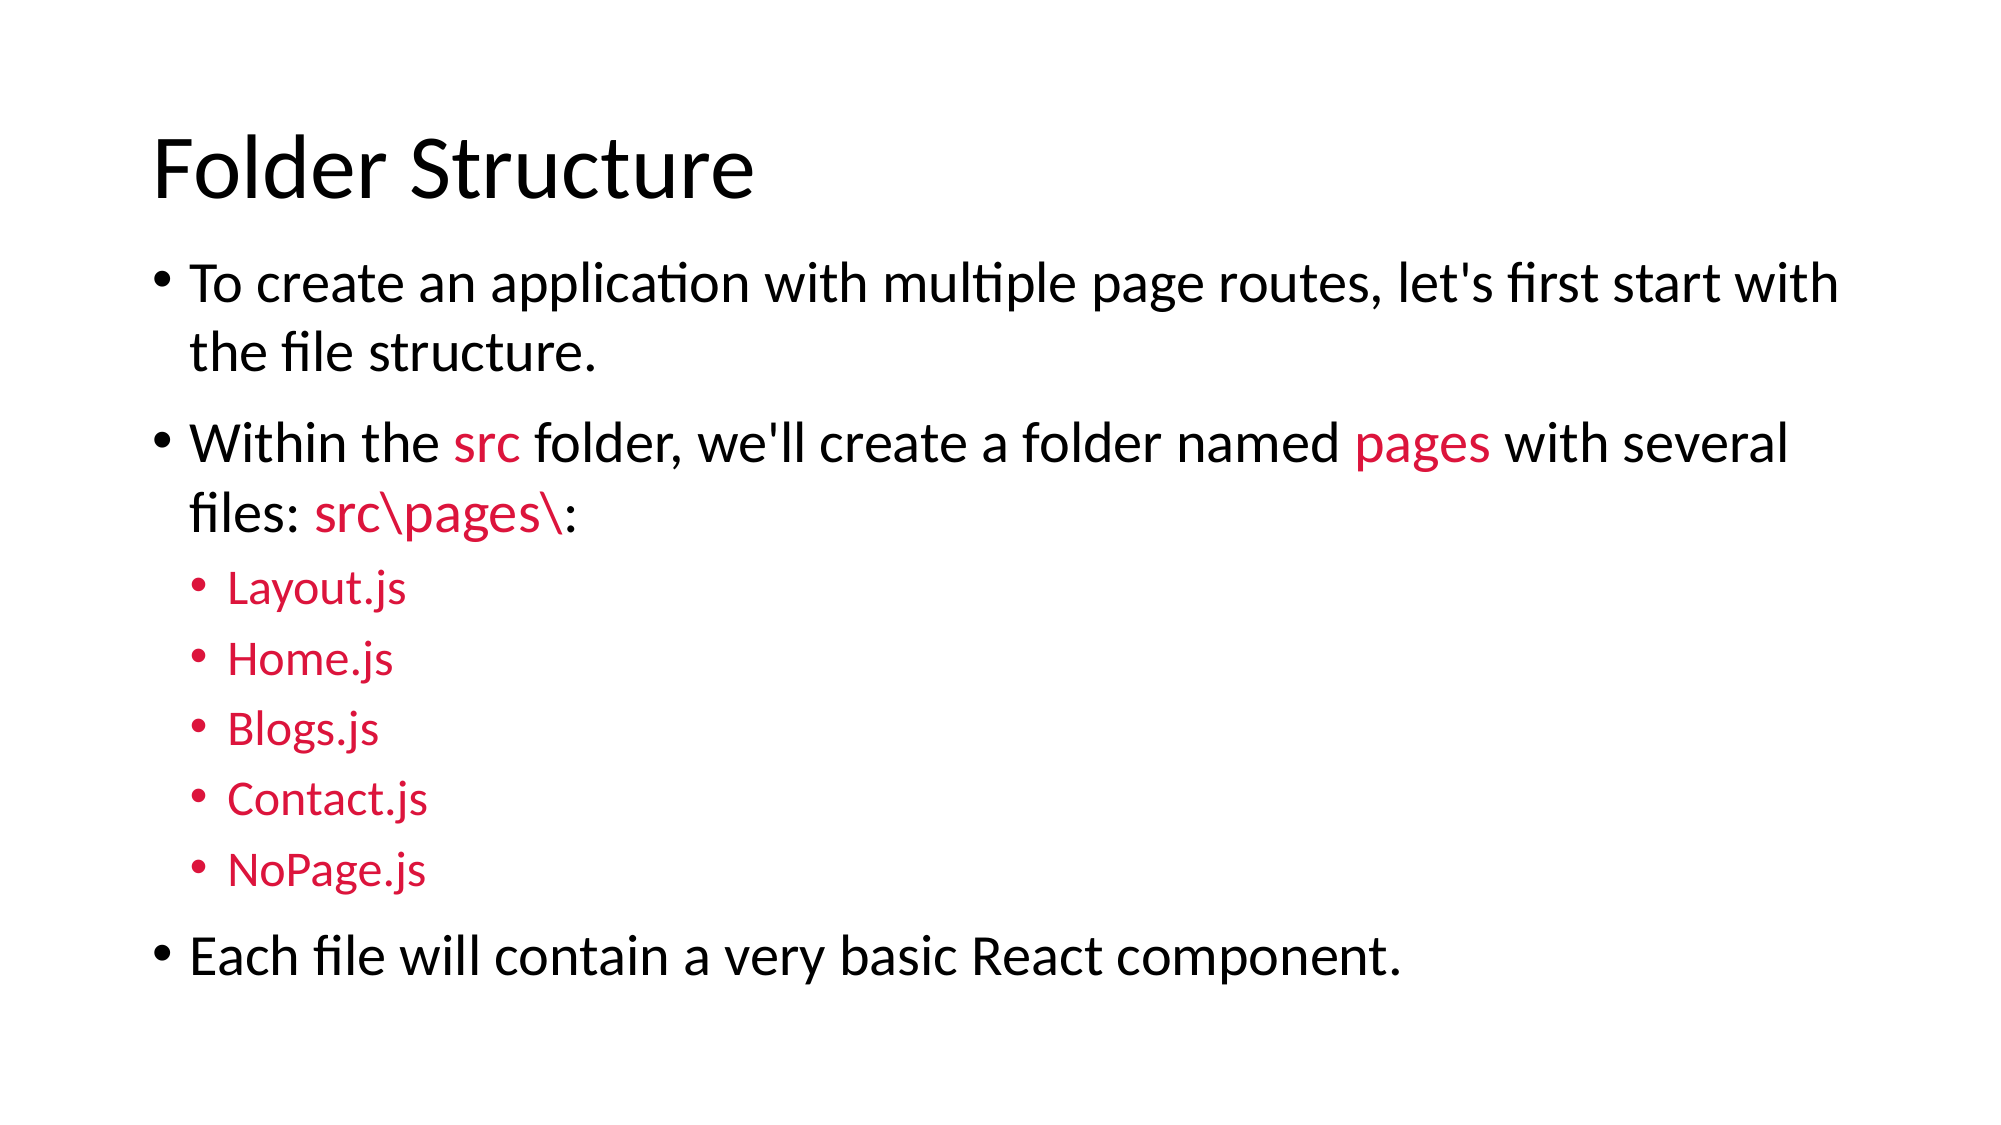

# Folder Structure
To create an application with multiple page routes, let's first start with the file structure.
Within the src folder, we'll create a folder named pages with several files: src\pages\:
Layout.js
Home.js
Blogs.js
Contact.js
NoPage.js
Each file will contain a very basic React component.